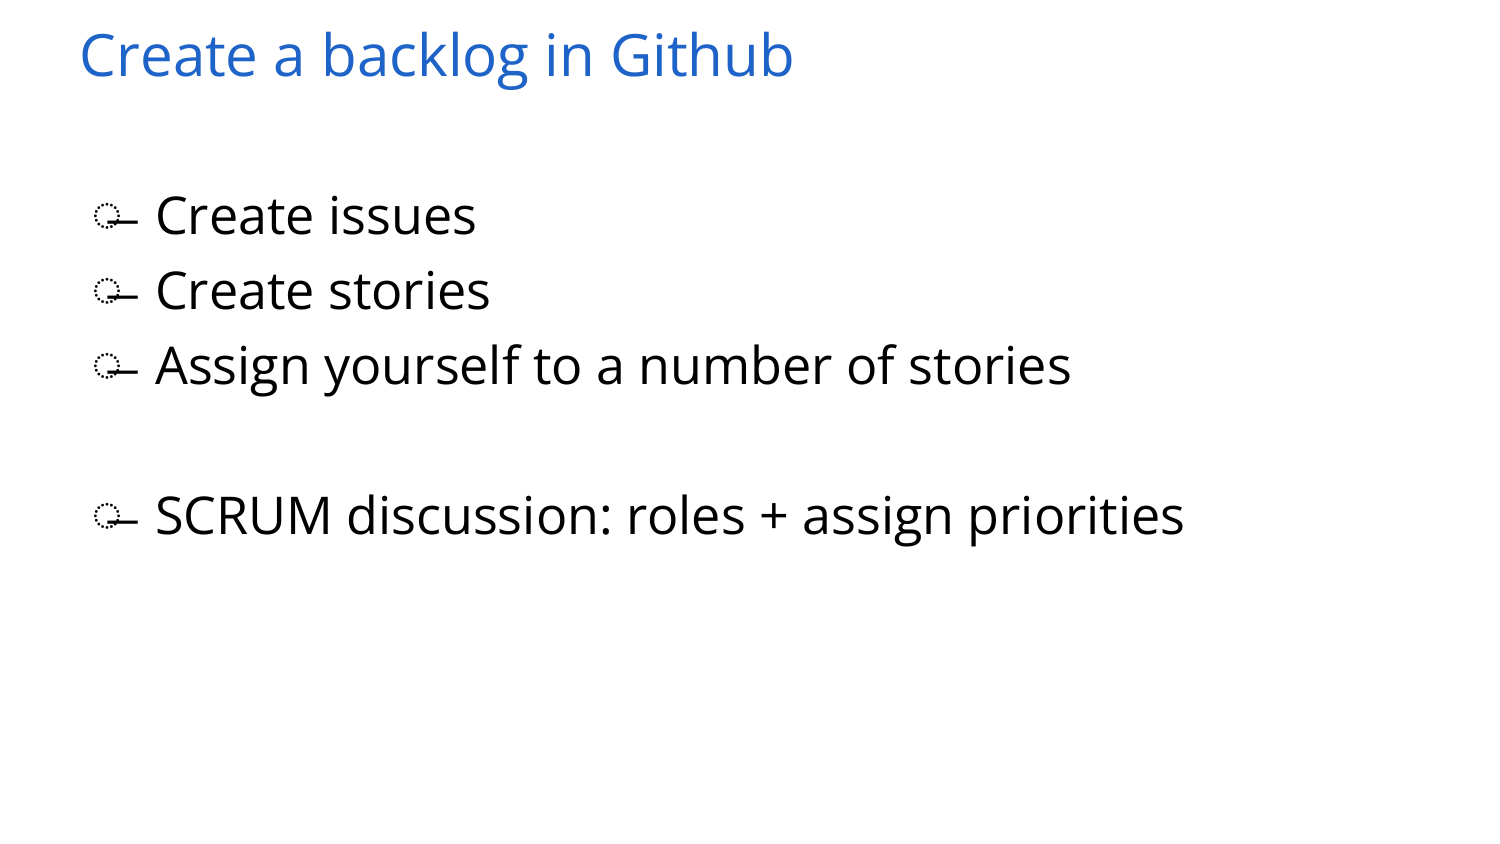

# Create a backlog in Github

Create issues
Create stories
Assign yourself to a number of stories

SCRUM discussion: roles + assign priorities